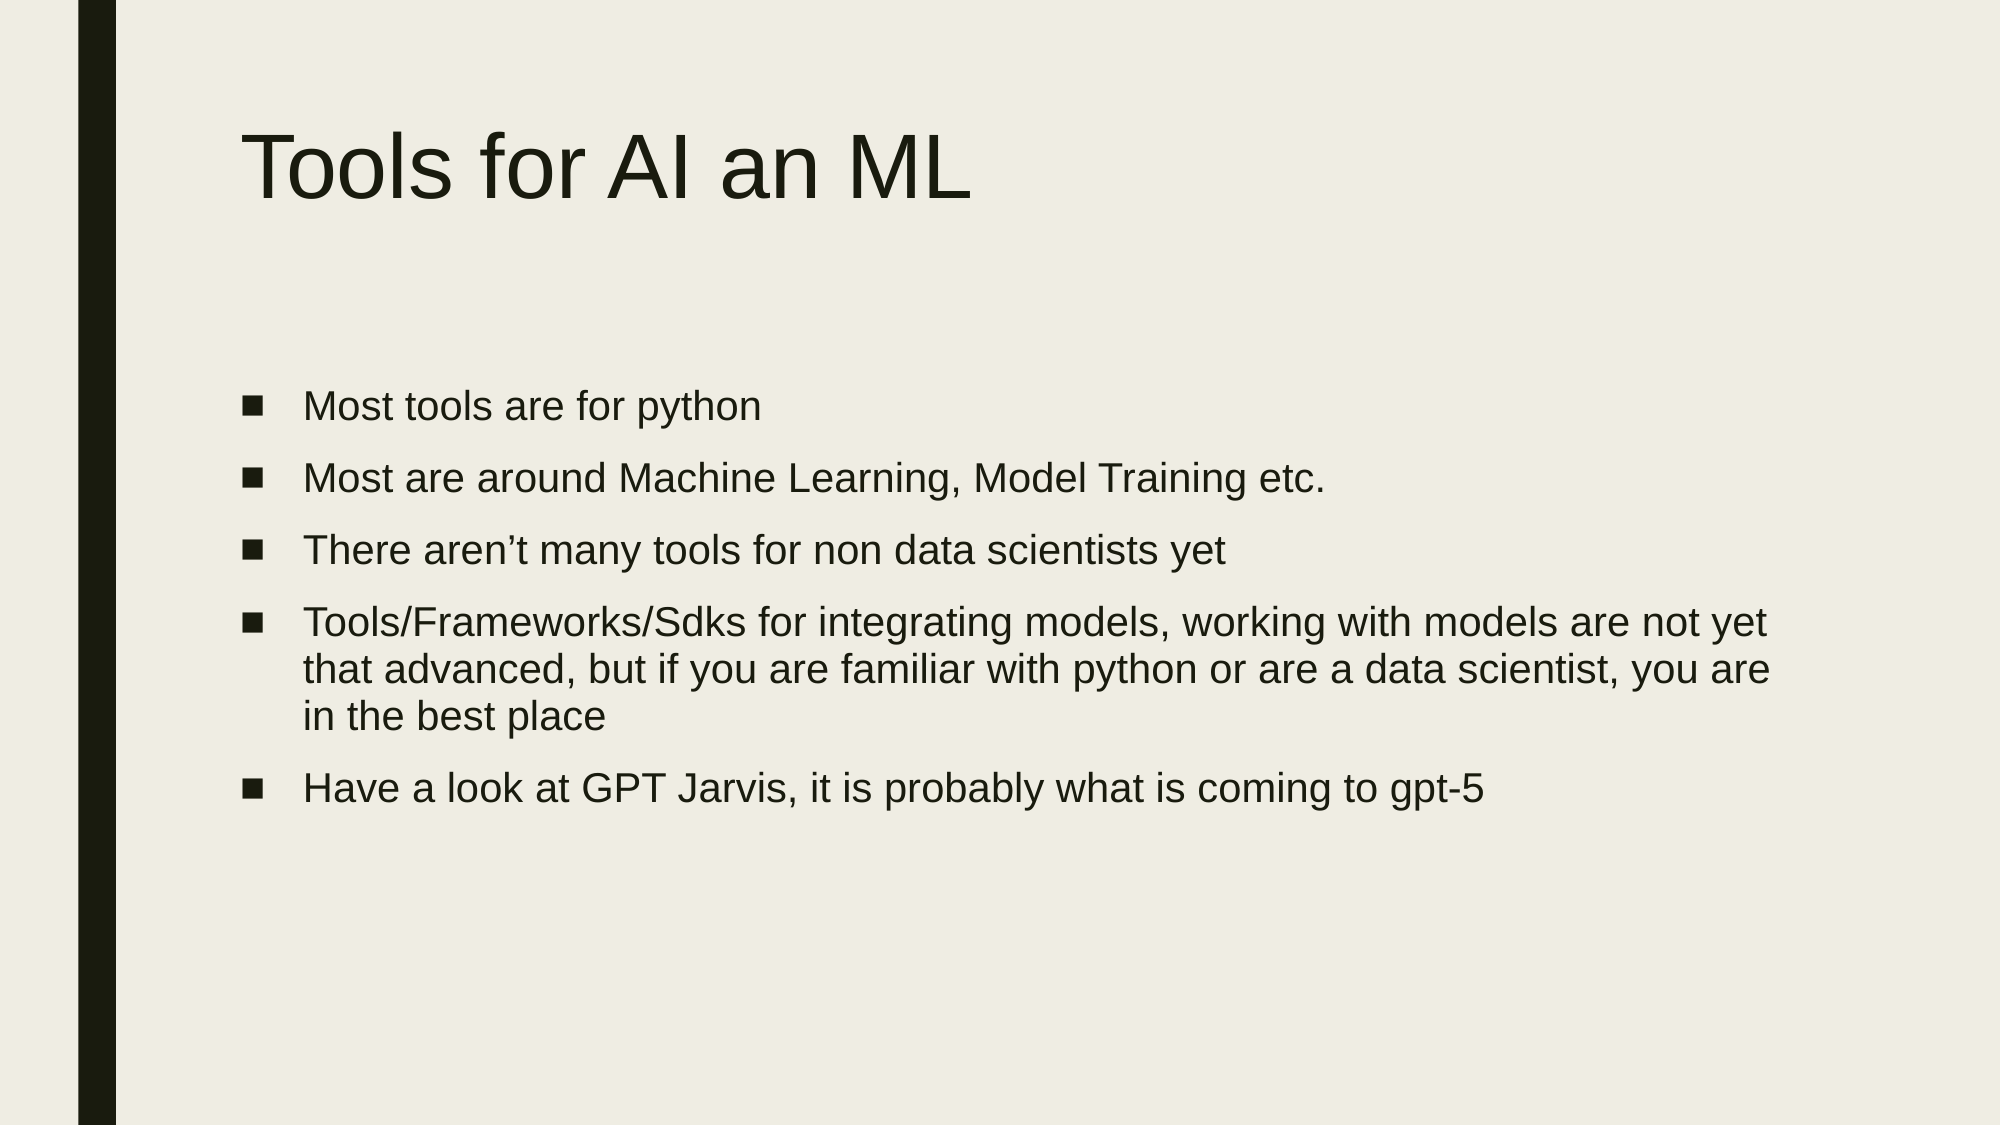

# Tools for AI an ML
Most tools are for python
Most are around Machine Learning, Model Training etc.
There aren’t many tools for non data scientists yet
Tools/Frameworks/Sdks for integrating models, working with models are not yet that advanced, but if you are familiar with python or are a data scientist, you are in the best place
Have a look at GPT Jarvis, it is probably what is coming to gpt-5